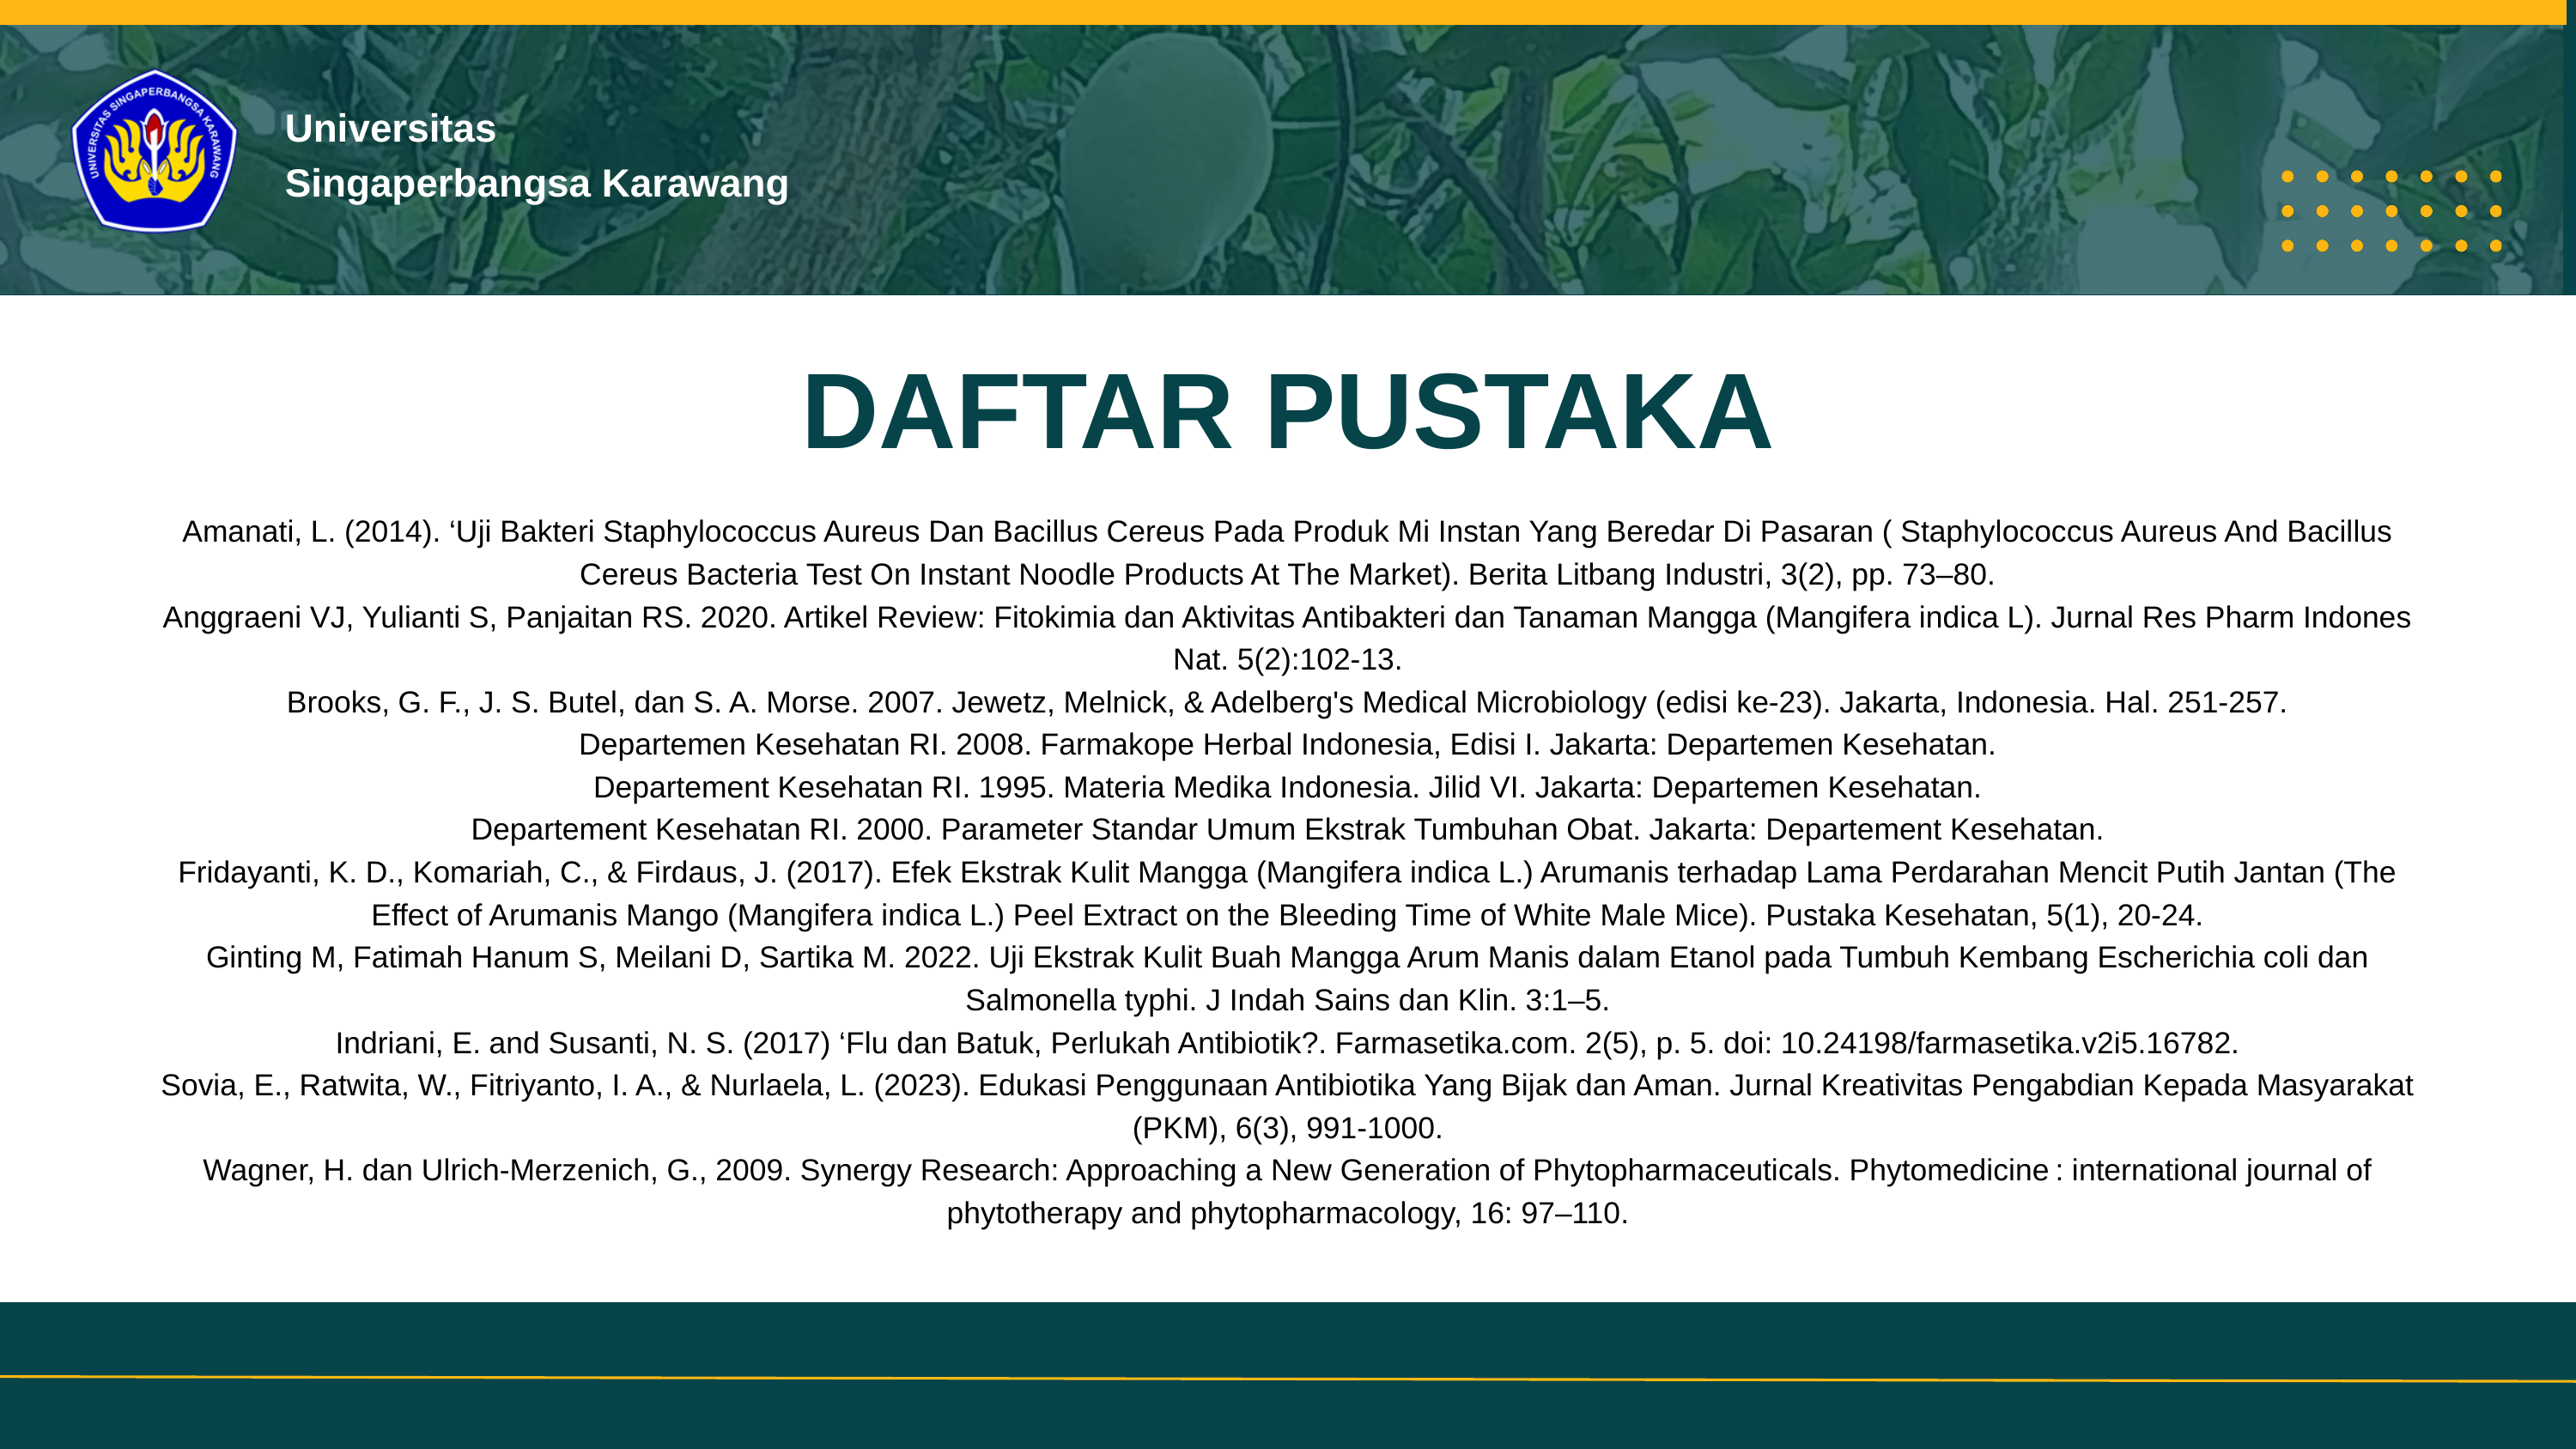

Universitas
Singaperbangsa Karawang

DAFTAR PUSTAKA
Amanati, L. (2014). ‘Uji Bakteri Staphylococcus Aureus Dan Bacillus Cereus Pada Produk Mi Instan Yang Beredar Di Pasaran ( Staphylococcus Aureus And Bacillus Cereus Bacteria Test On Instant Noodle Products At The Market). Berita Litbang Industri, 3(2), pp. 73–80.
Anggraeni VJ, Yulianti S, Panjaitan RS. 2020. Artikel Review: Fitokimia dan Aktivitas Antibakteri dan Tanaman Mangga (Mangifera indica L). Jurnal Res Pharm Indones Nat. 5(2):102-13.
Brooks, G. F., J. S. Butel, dan S. A. Morse. 2007. Jewetz, Melnick, & Adelberg's Medical Microbiology (edisi ke-23). Jakarta, Indonesia. Hal. 251-257.
Departemen Kesehatan RI. 2008. Farmakope Herbal Indonesia, Edisi I. Jakarta: Departemen Kesehatan.
Departement Kesehatan RI. 1995. Materia Medika Indonesia. Jilid VI. Jakarta: Departemen Kesehatan.
Departement Kesehatan RI. 2000. Parameter Standar Umum Ekstrak Tumbuhan Obat. Jakarta: Departement Kesehatan.
Fridayanti, K. D., Komariah, C., & Firdaus, J. (2017). Efek Ekstrak Kulit Mangga (Mangifera indica L.) Arumanis terhadap Lama Perdarahan Mencit Putih Jantan (The Effect of Arumanis Mango (Mangifera indica L.) Peel Extract on the Bleeding Time of White Male Mice). Pustaka Kesehatan, 5(1), 20-24.
Ginting M, Fatimah Hanum S, Meilani D, Sartika M. 2022. Uji Ekstrak Kulit Buah Mangga Arum Manis dalam Etanol pada Tumbuh Kembang Escherichia coli dan Salmonella typhi. J Indah Sains dan Klin. 3:1–5.
Indriani, E. and Susanti, N. S. (2017) ‘Flu dan Batuk, Perlukah Antibiotik?. Farmasetika.com. 2(5), p. 5. doi: 10.24198/farmasetika.v2i5.16782.
Sovia, E., Ratwita, W., Fitriyanto, I. A., & Nurlaela, L. (2023). Edukasi Penggunaan Antibiotika Yang Bijak dan Aman. Jurnal Kreativitas Pengabdian Kepada Masyarakat (PKM), 6(3), 991-1000.
Wagner, H. dan Ulrich-Merzenich, G., 2009. Synergy Research: Approaching a New Generation of Phytopharmaceuticals. Phytomedicine : international journal of phytotherapy and phytopharmacology, 16: 97–110.